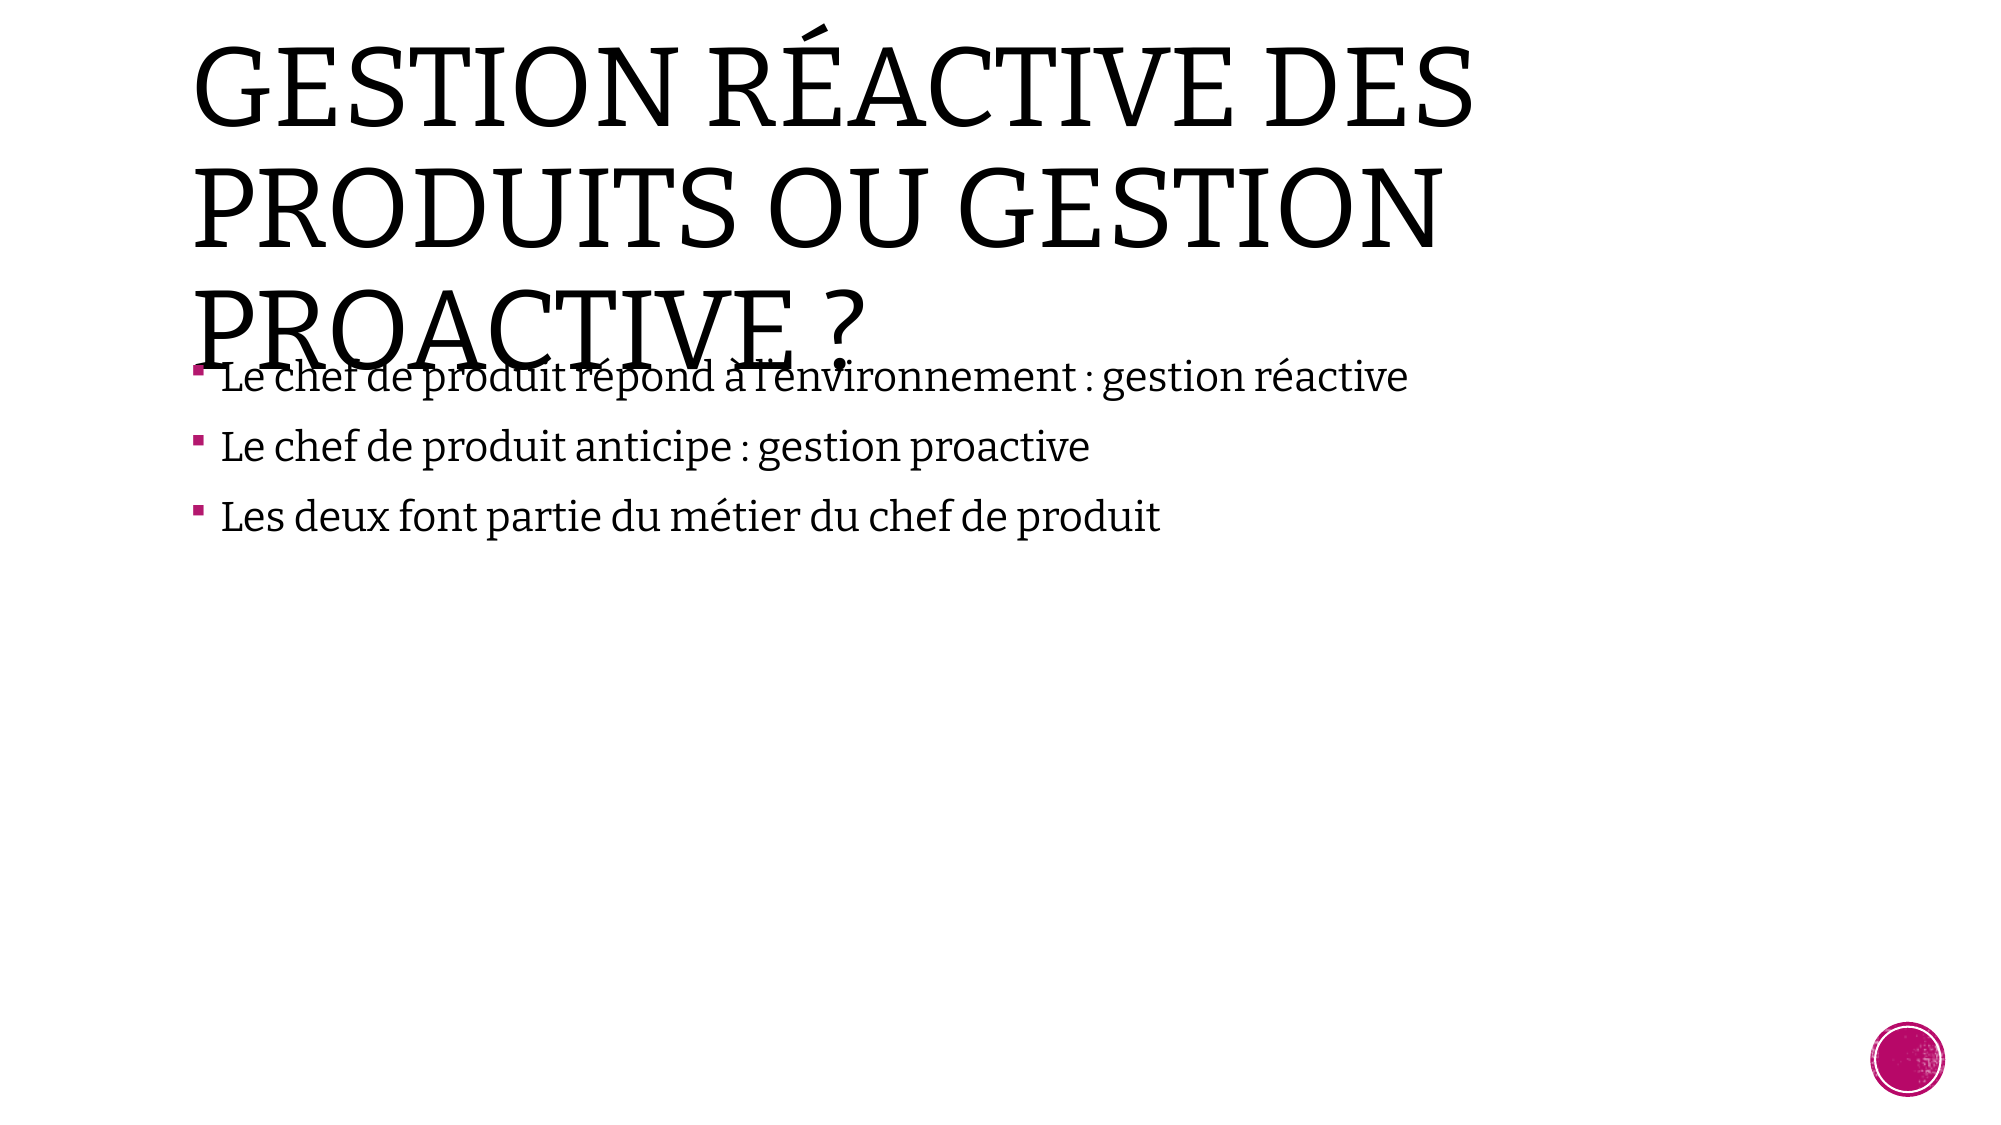

# Gestion réactive des produits ou gestion proactive ?
Le chef de produit répond à l’environnement : gestion réactive
Le chef de produit anticipe : gestion proactive
Les deux font partie du métier du chef de produit